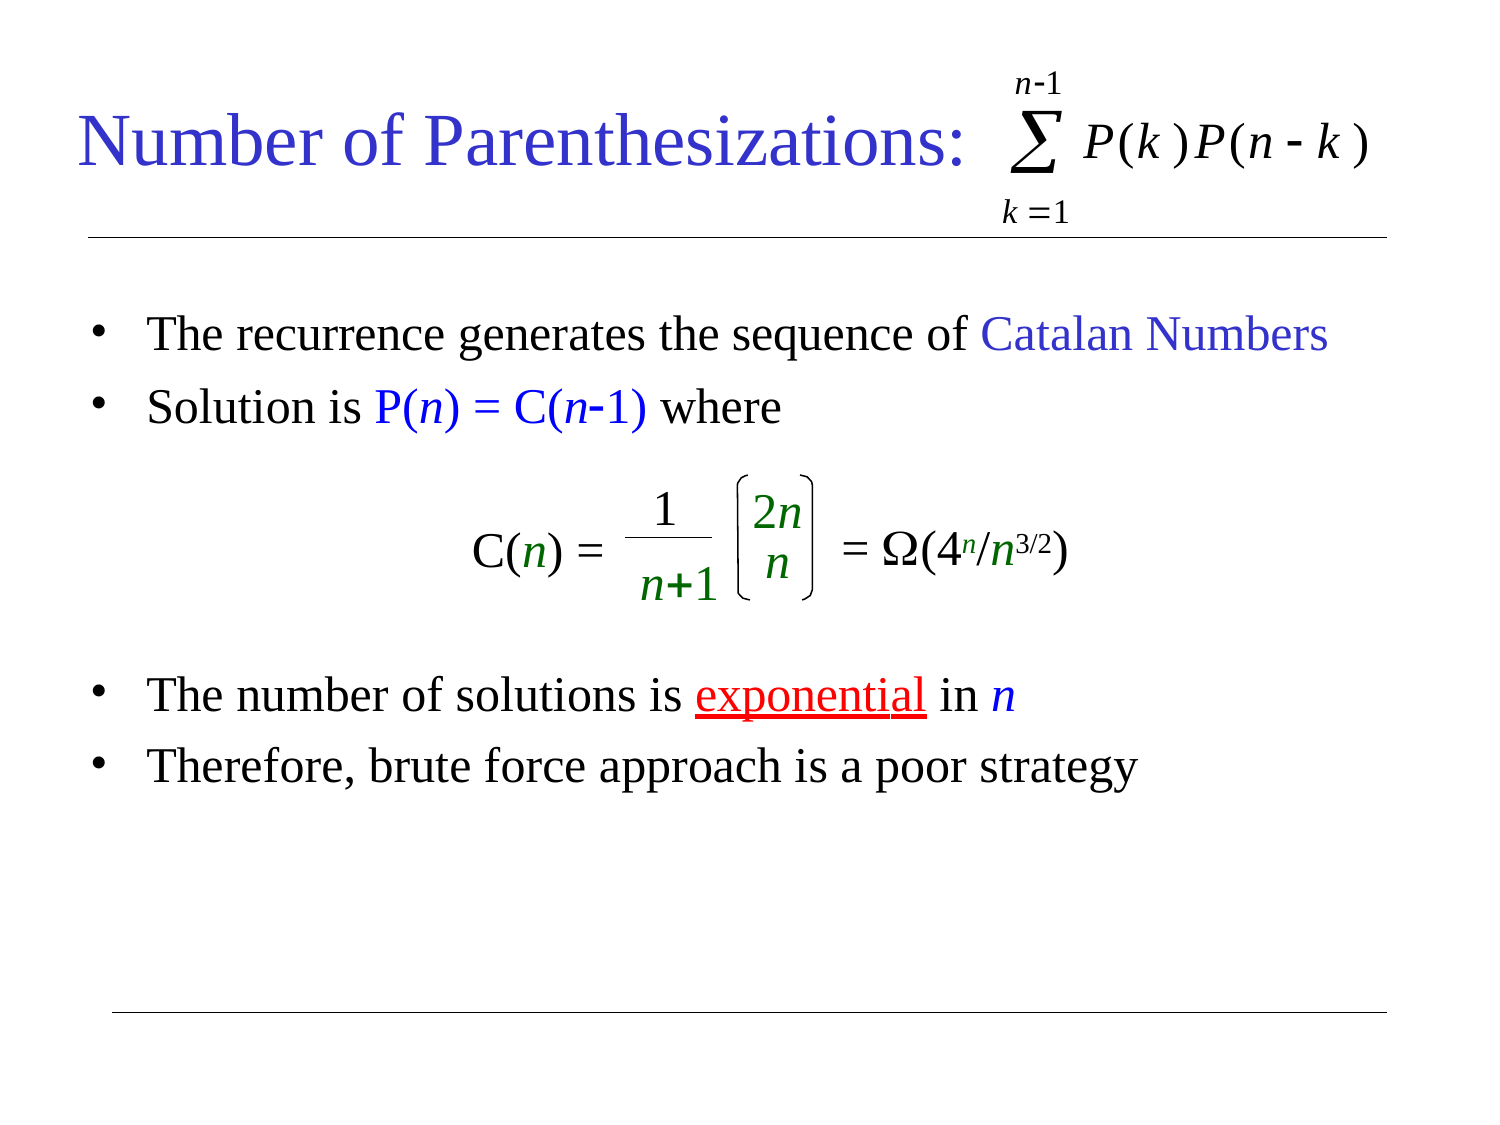

n−1
Number of Parenthesizations:	∑ P(k )P(n − k )
k =1

The recurrence generates the sequence of Catalan Numbers
Solution is P(n) = C(n−1) where

1
2n n
= Ω(4n/n3/2)
C(n) =

n+1
The number of solutions is exponential in n
Therefore, brute force approach is a poor strategy